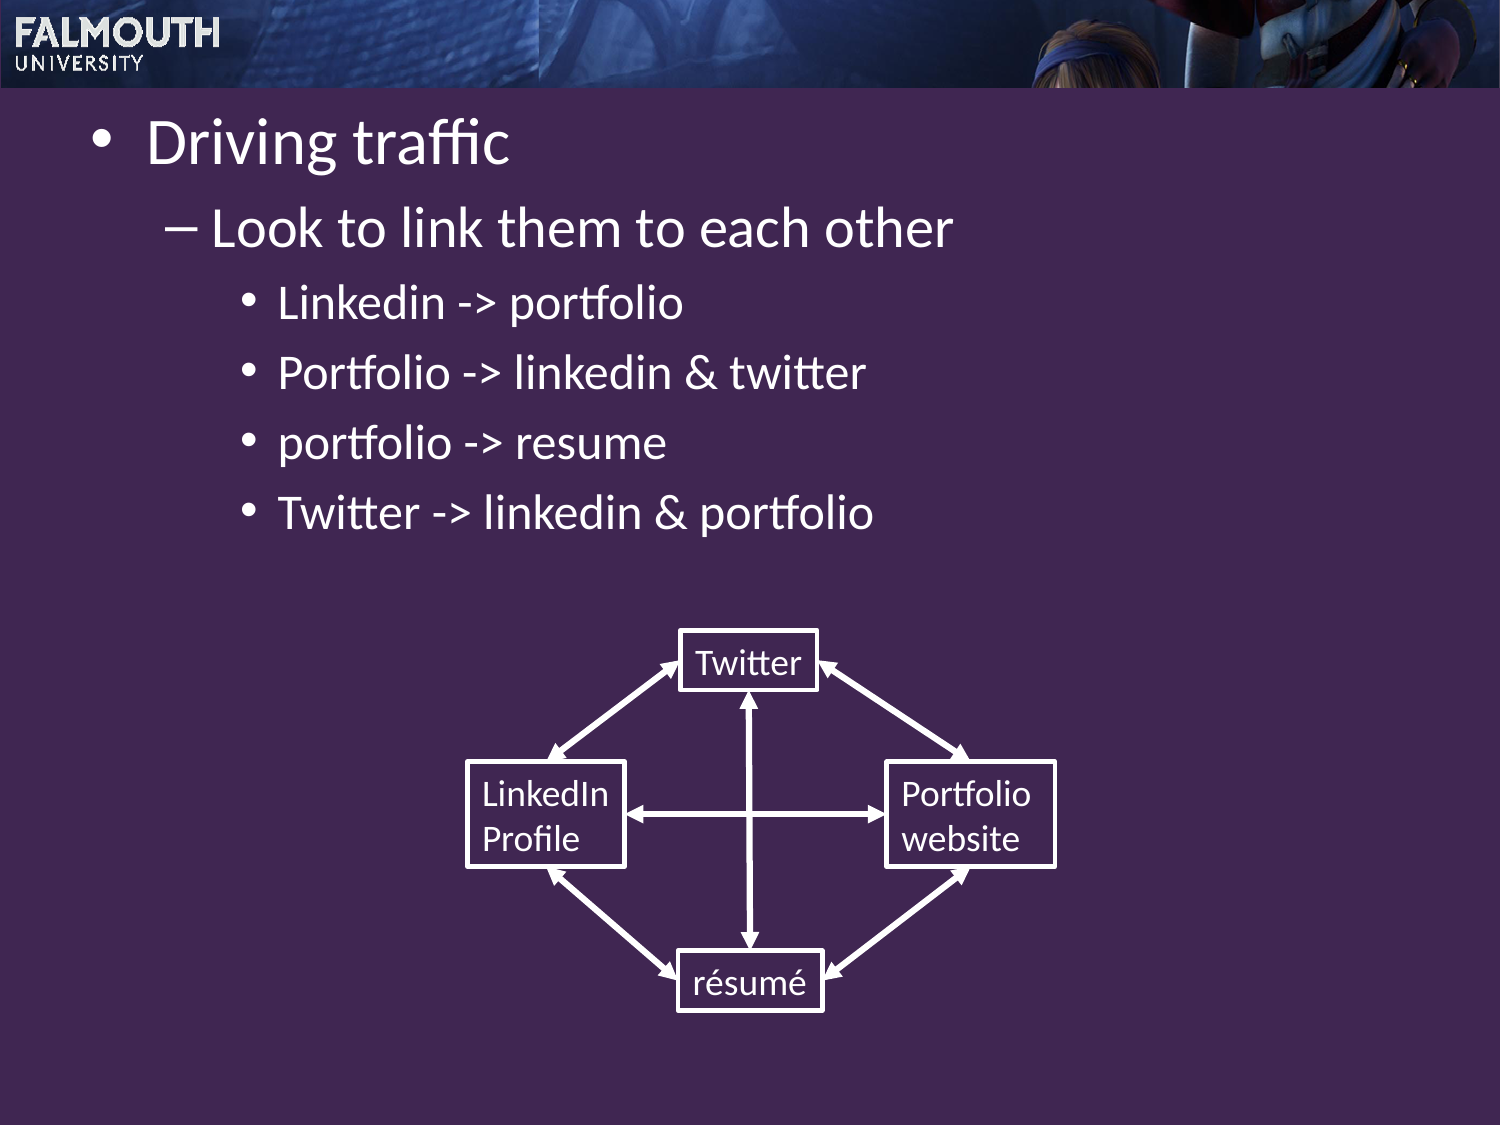

Driving traffic
Look to link them to each other
Linkedin -> portfolio
Portfolio -> linkedin & twitter
portfolio -> resume
Twitter -> linkedin & portfolio

Twitter
LinkedIn
Profile
Portfolio
website
résumé